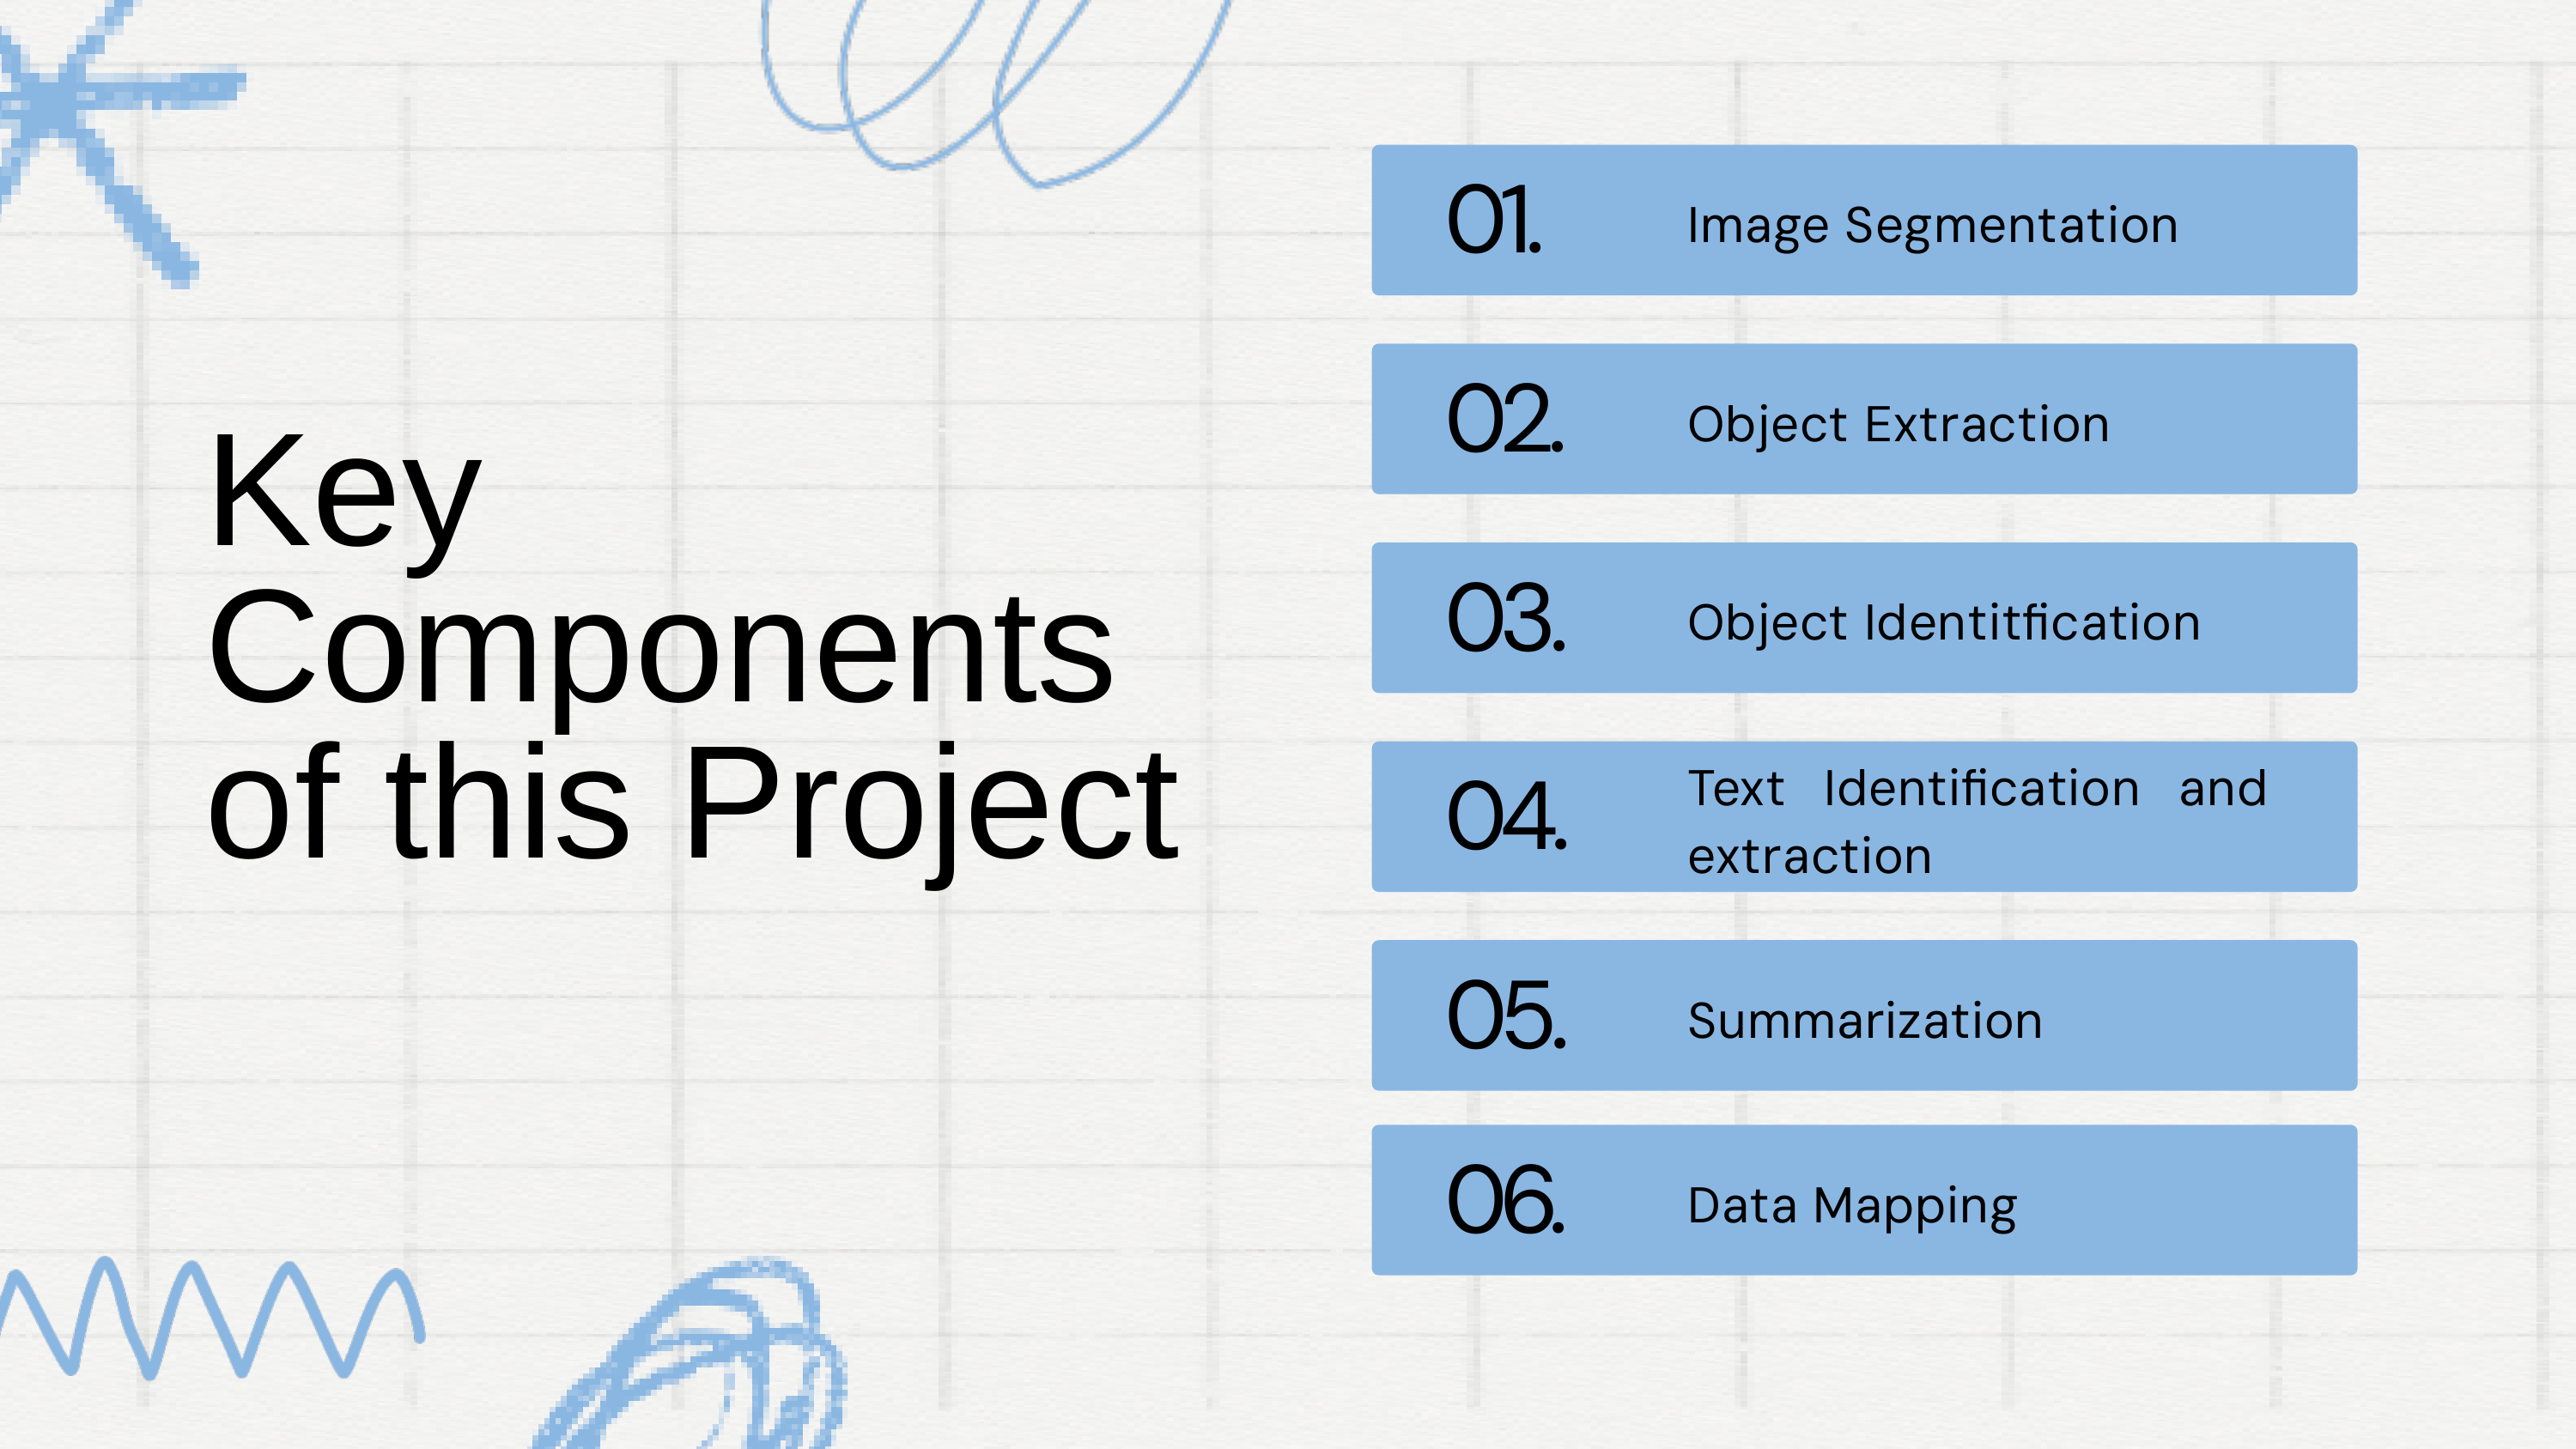

01.
Image Segmentation

02.
Object Extraction
Key Components of this Project

03.
Object Identitfication

Text Identification and extraction
04.

05.
Summarization

06.
Data Mapping